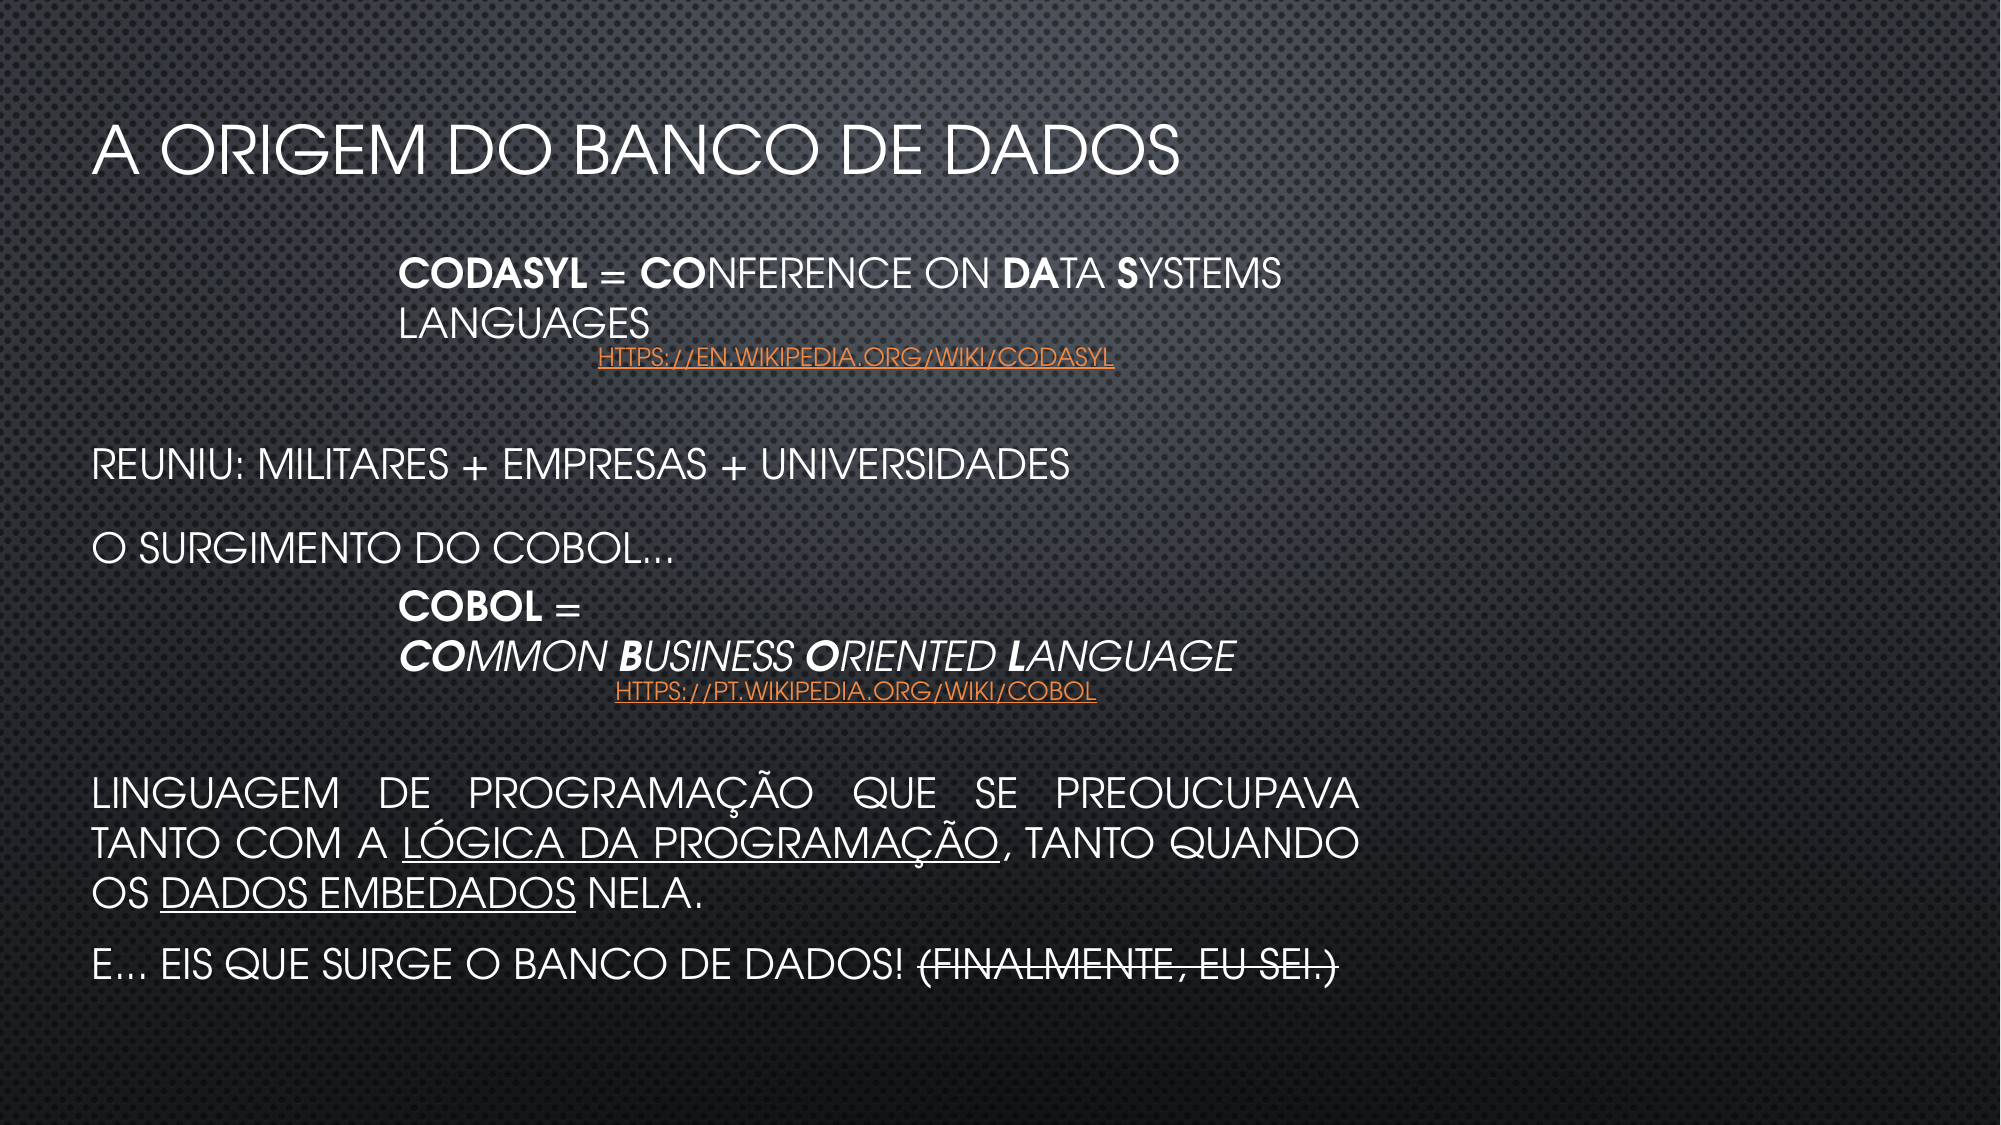

# A origem do Banco de dados
CODASYL = Conference on Data Systems Languages
https://en.wikipedia.org/wiki/CODASYL
Reuniu: Militares + Empresas + Universidades
O surgimento do COBOL...
COBOL = COmmon Business Oriented Language
https://pt.wikipedia.org/wiki/COBOL
Linguagem de programação que se preoucupava tanto com a Lógica da programação, tanto quando os dados embedados nela.
E... Eis que surge o Banco de Dados! (Finalmente, eu sei.)